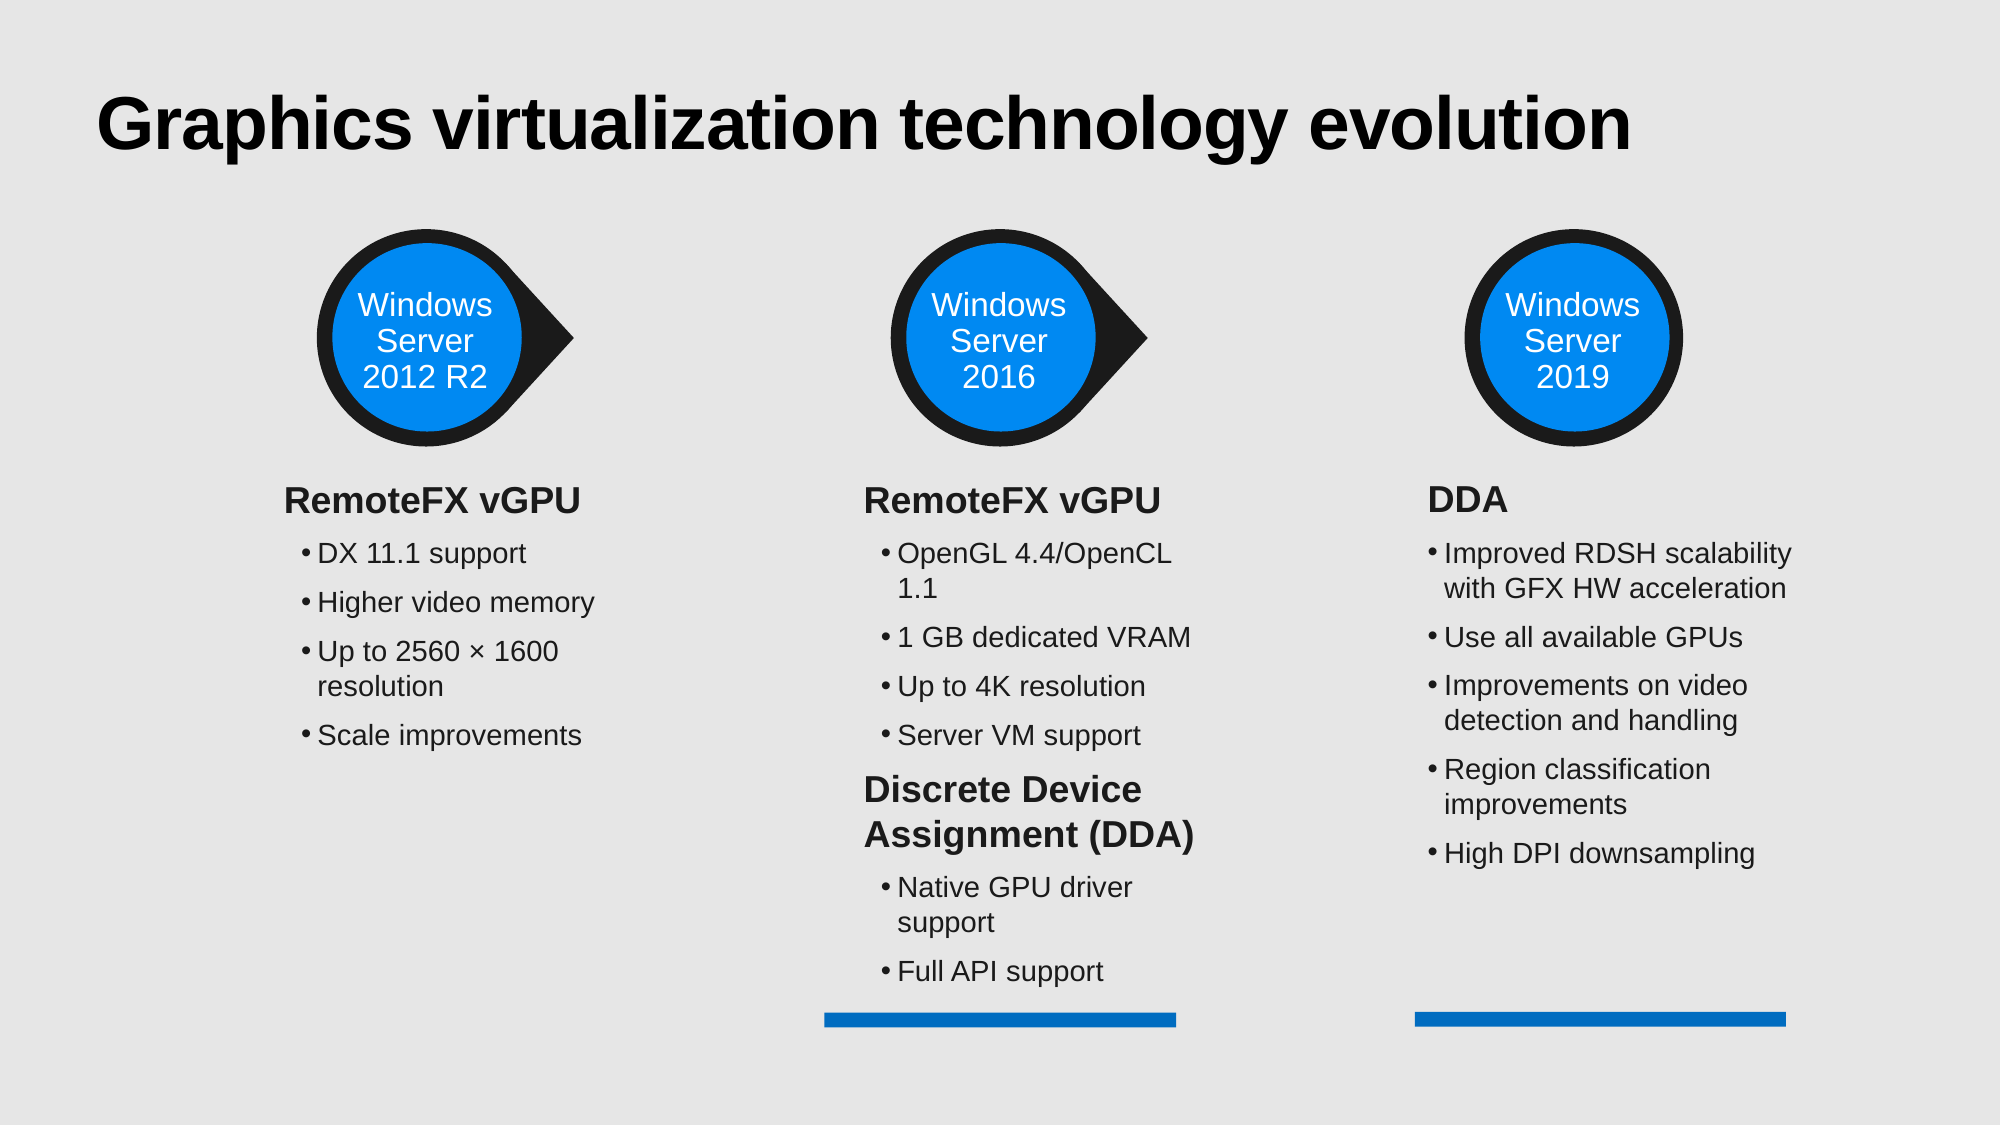

# Graphics virtualization technology evolution

Windows Server 2012 R2

Windows Server 2016

Windows Server 2019
DDA
Improved RDSH scalability with GFX HW acceleration
Use all available GPUs
Improvements on video detection and handling
Region classification improvements
High DPI downsampling
RemoteFX vGPU
DX 11.1 support
Higher video memory
Up to 2560 × 1600 resolution
Scale improvements
RemoteFX vGPU
OpenGL 4.4/OpenCL 1.1
1 GB dedicated VRAM
Up to 4K resolution
Server VM support
Discrete Device Assignment (DDA)
Native GPU driver support
Full API support